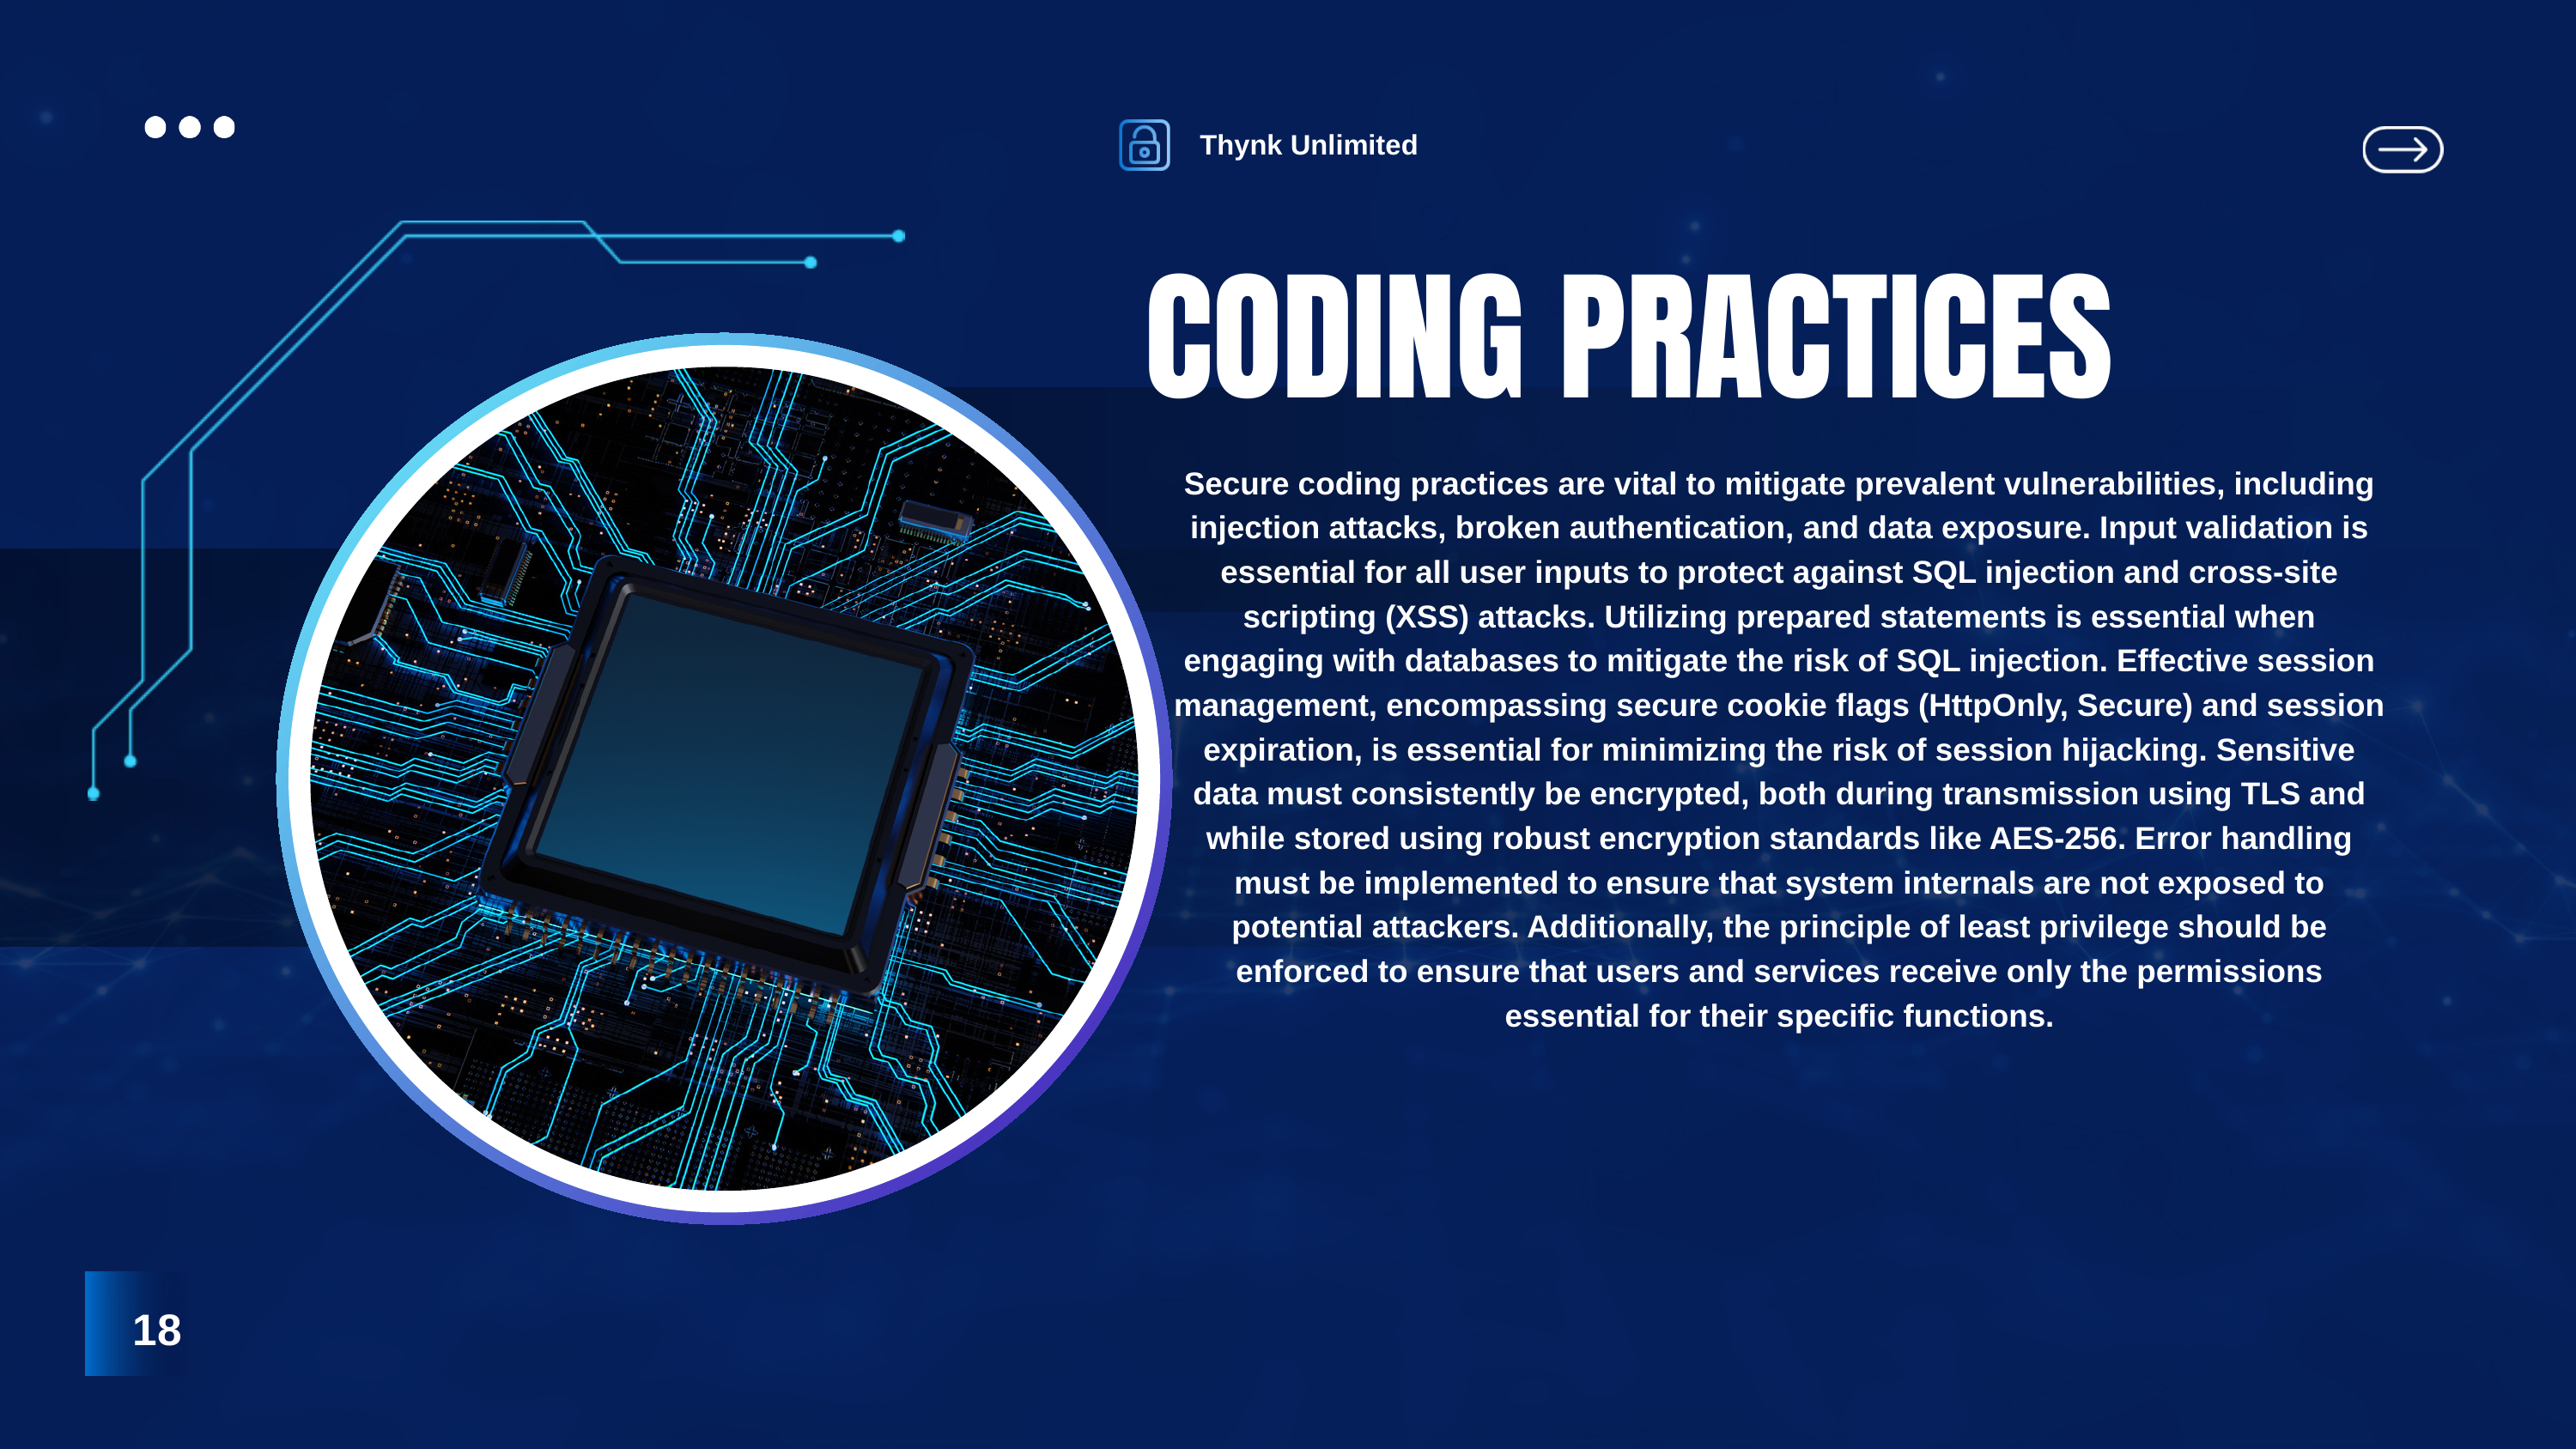

Thynk Unlimited

CODING PRACTICES

Secure coding practices are vital to mitigate prevalent vulnerabilities, including injection attacks, broken authentication, and data exposure. Input validation is essential for all user inputs to protect against SQL injection and cross-site scripting (XSS) attacks. Utilizing prepared statements is essential when engaging with databases to mitigate the risk of SQL injection. Effective session management, encompassing secure cookie flags (HttpOnly, Secure) and session expiration, is essential for minimizing the risk of session hijacking. Sensitive data must consistently be encrypted, both during transmission using TLS and while stored using robust encryption standards like AES-256. Error handling must be implemented to ensure that system internals are not exposed to potential attackers. Additionally, the principle of least privilege should be enforced to ensure that users and services receive only the permissions essential for their specific functions.

18